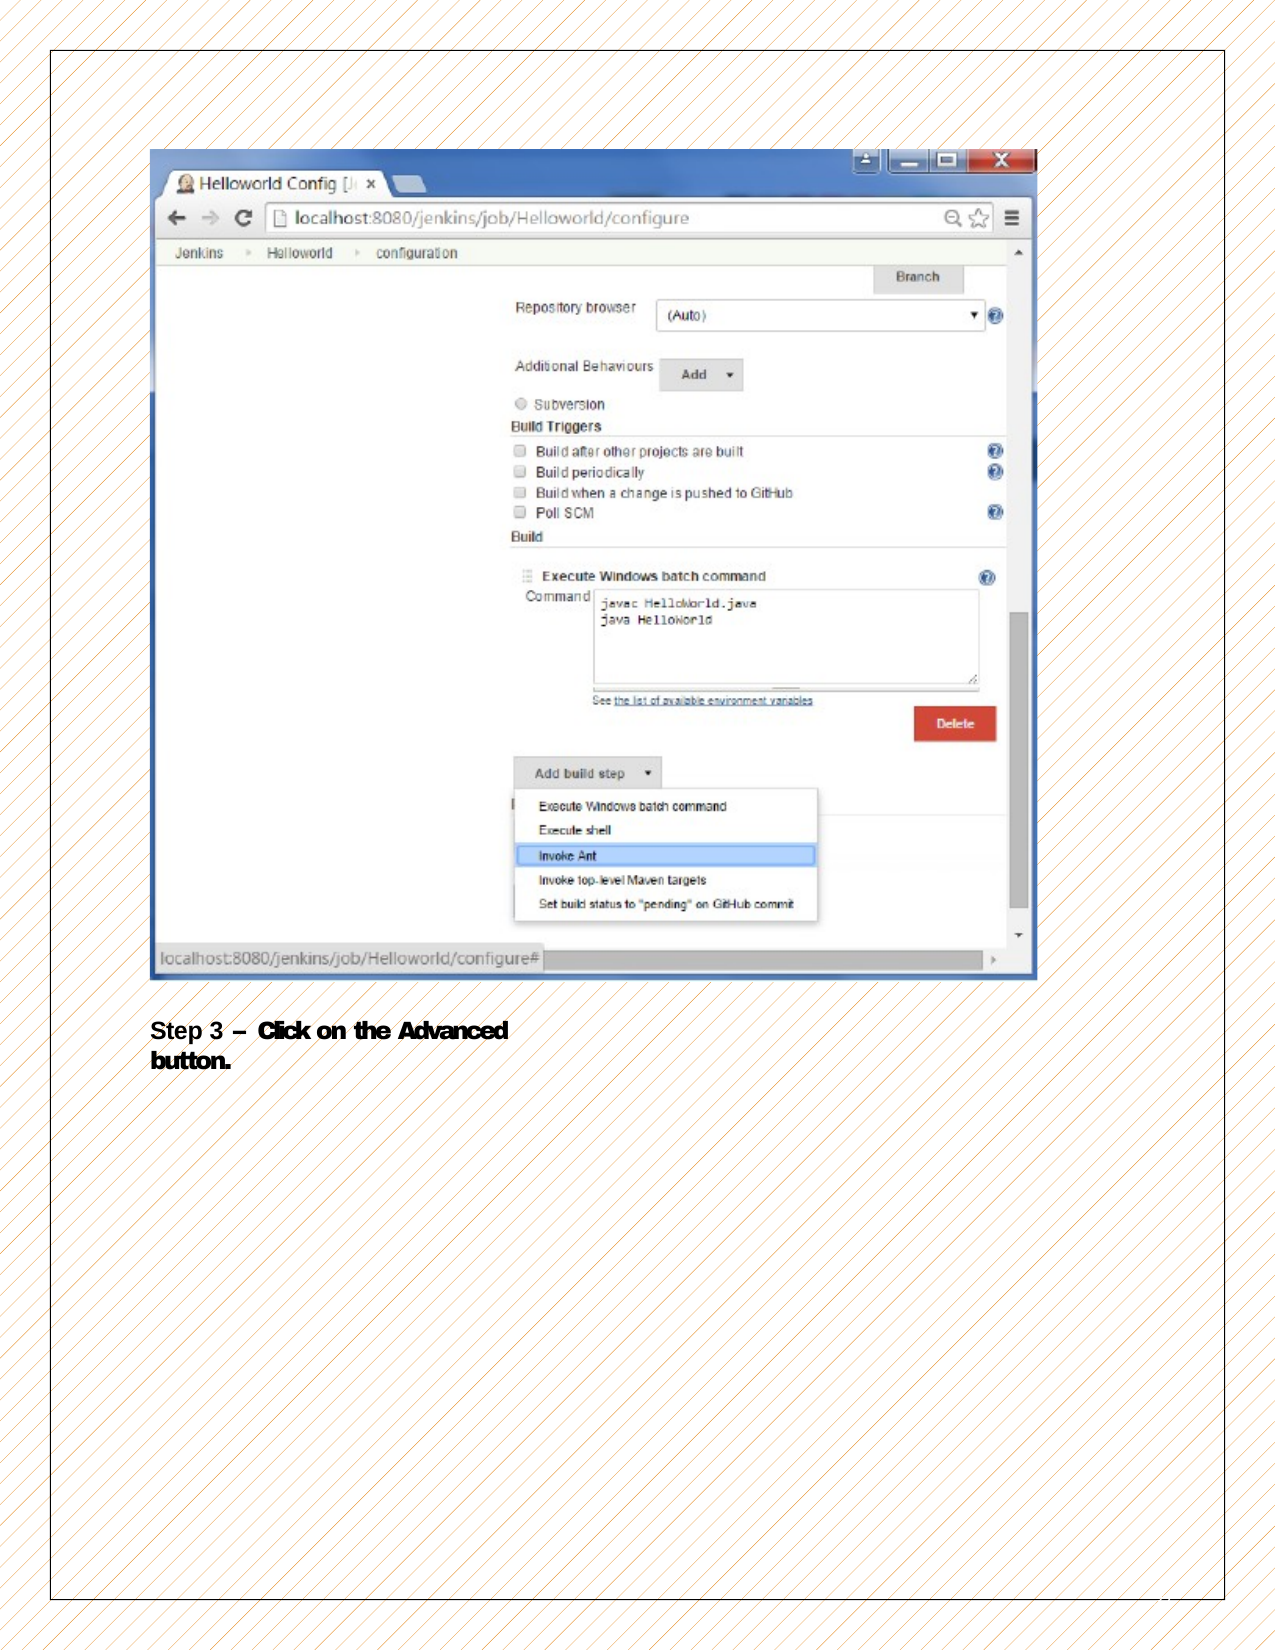

Step 3 − Click on the Advanced button.
37